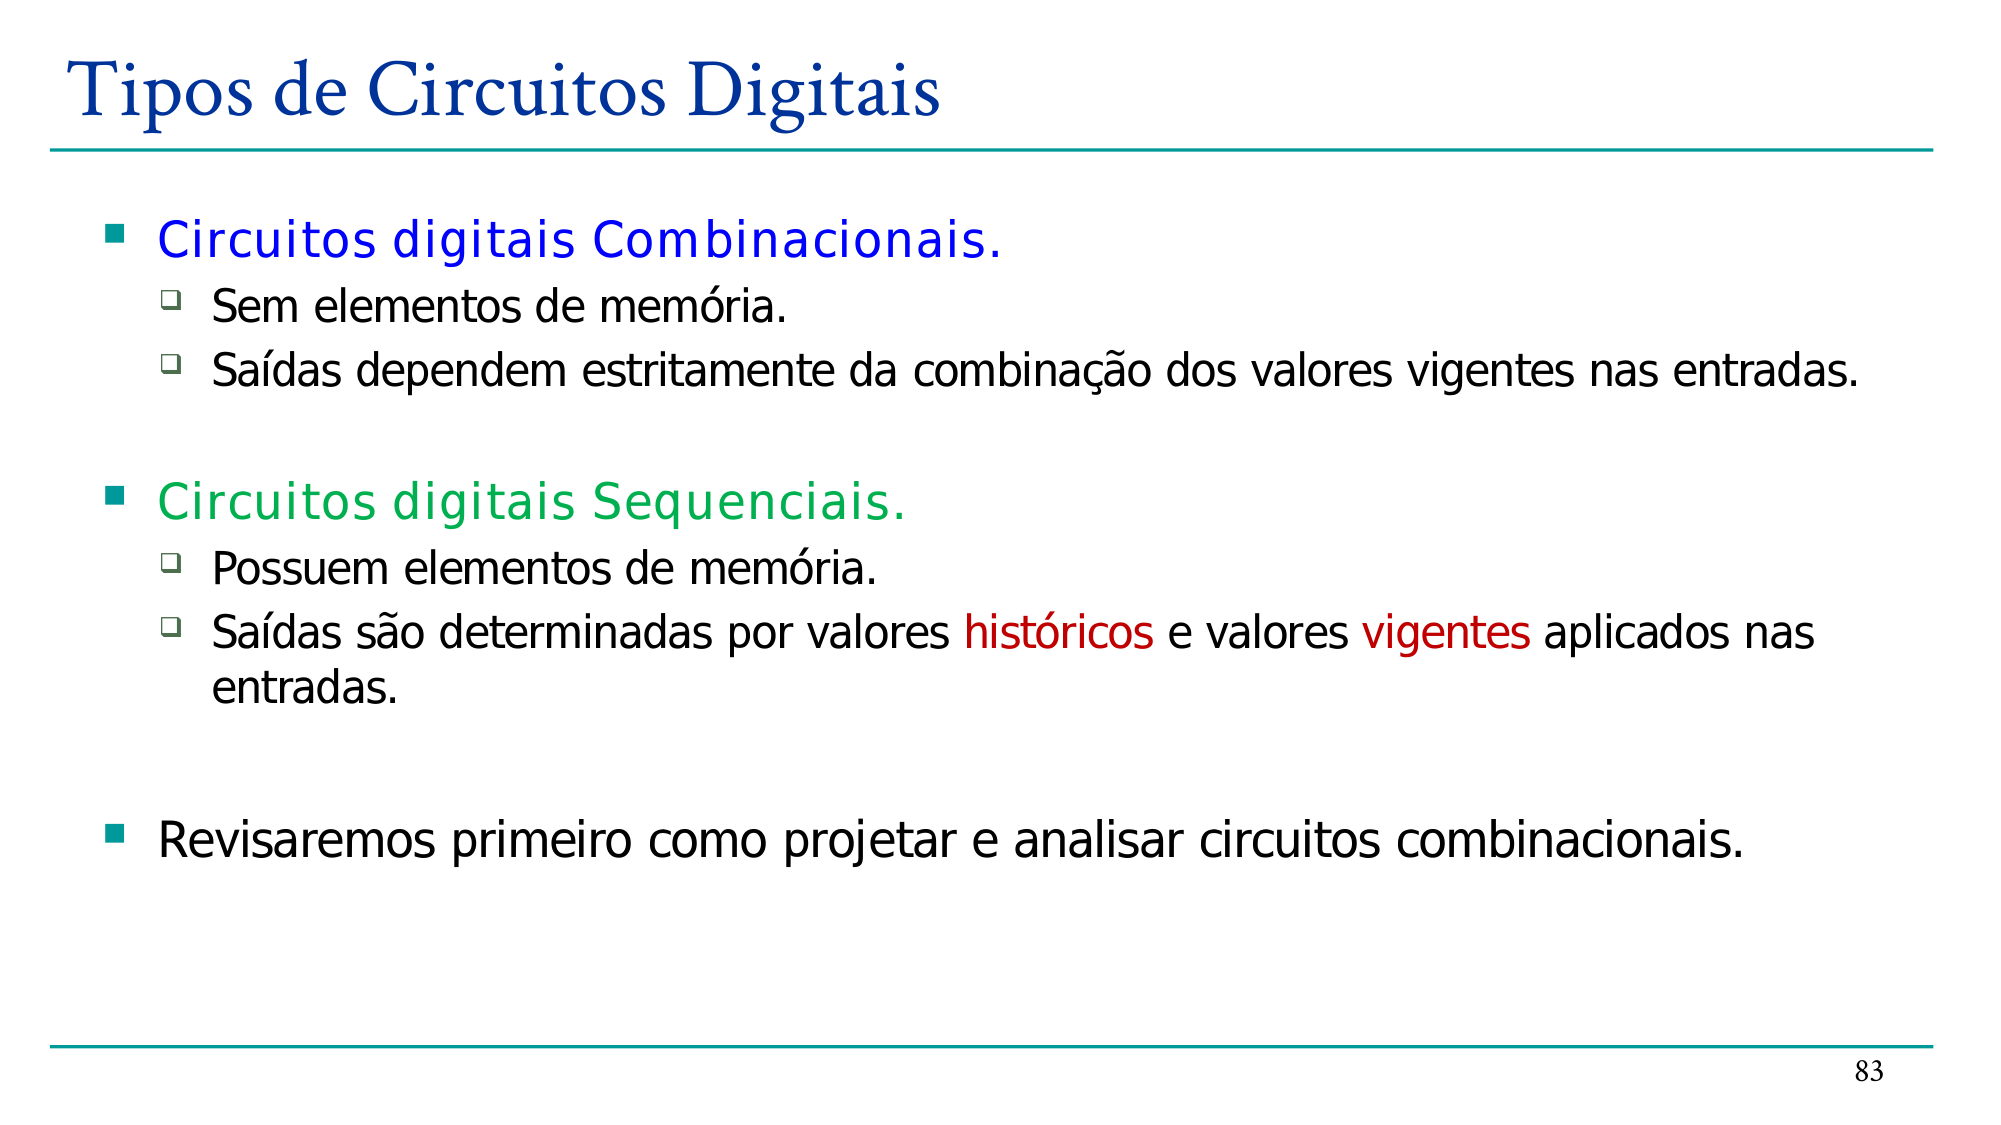

# Tipos de Circuitos Digitais
Circuitos digitais Combinacionais.
Sem elementos de memória.
Saídas dependem estritamente da combinação dos valores vigentes nas entradas.

Circuitos digitais Sequenciais.
Possuem elementos de memória.
Saídas são determinadas por valores históricos e valores vigentes aplicados nas entradas.

Revisaremos primeiro como projetar e analisar circuitos combinacionais.

83